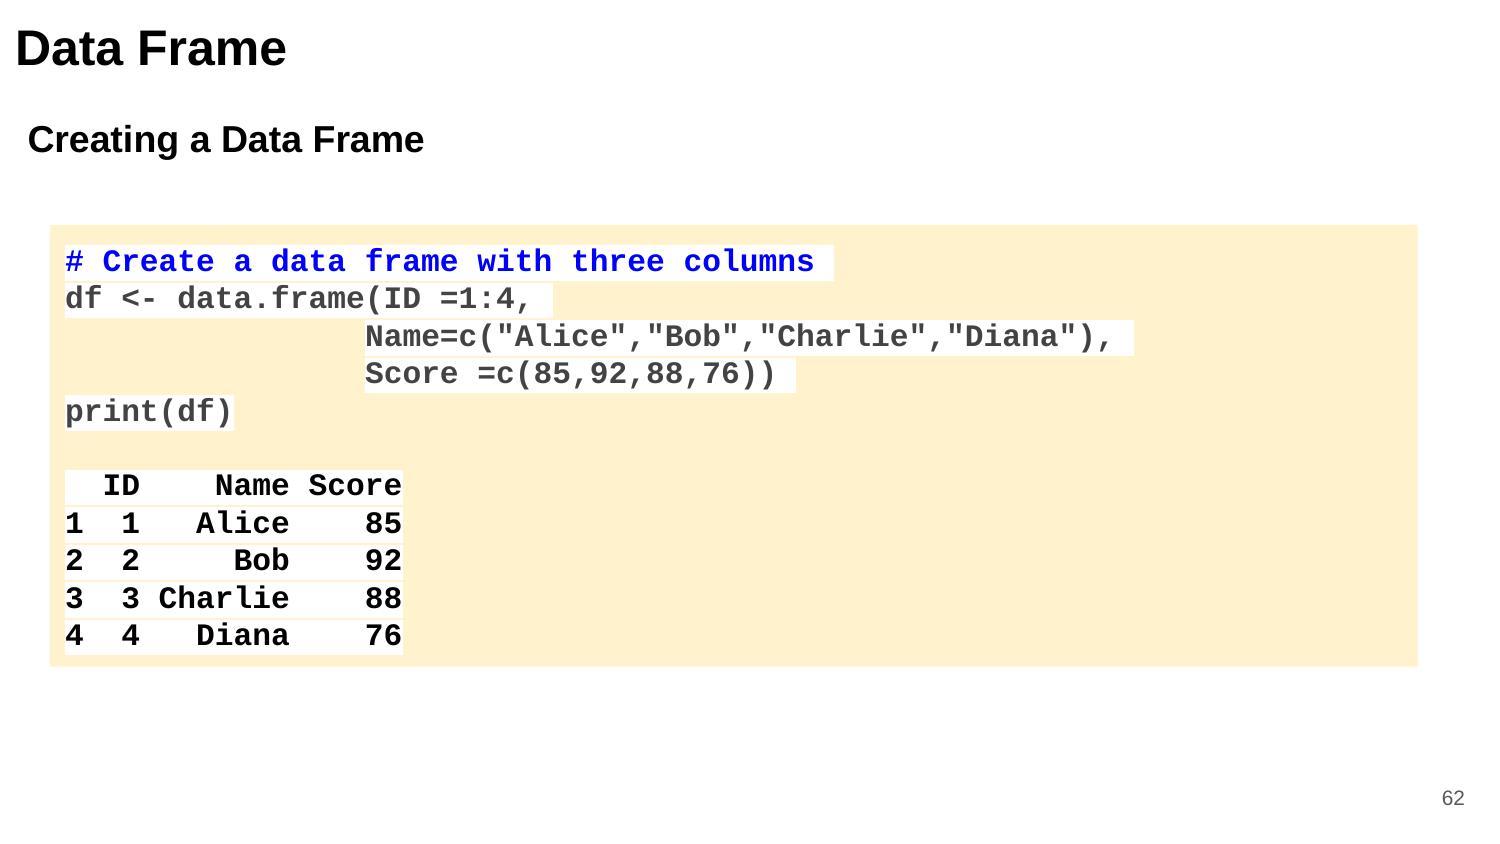

Data Frame
Creating a Data Frame
# Create a data frame with three columns
df <- data.frame(ID =1:4,
Name=c("Alice","Bob","Charlie","Diana"),
Score =c(85,92,88,76))
print(df)

  ID    Name Score
1  1   Alice    85
2  2     Bob    92
3  3 Charlie    88
4  4   Diana    76
62